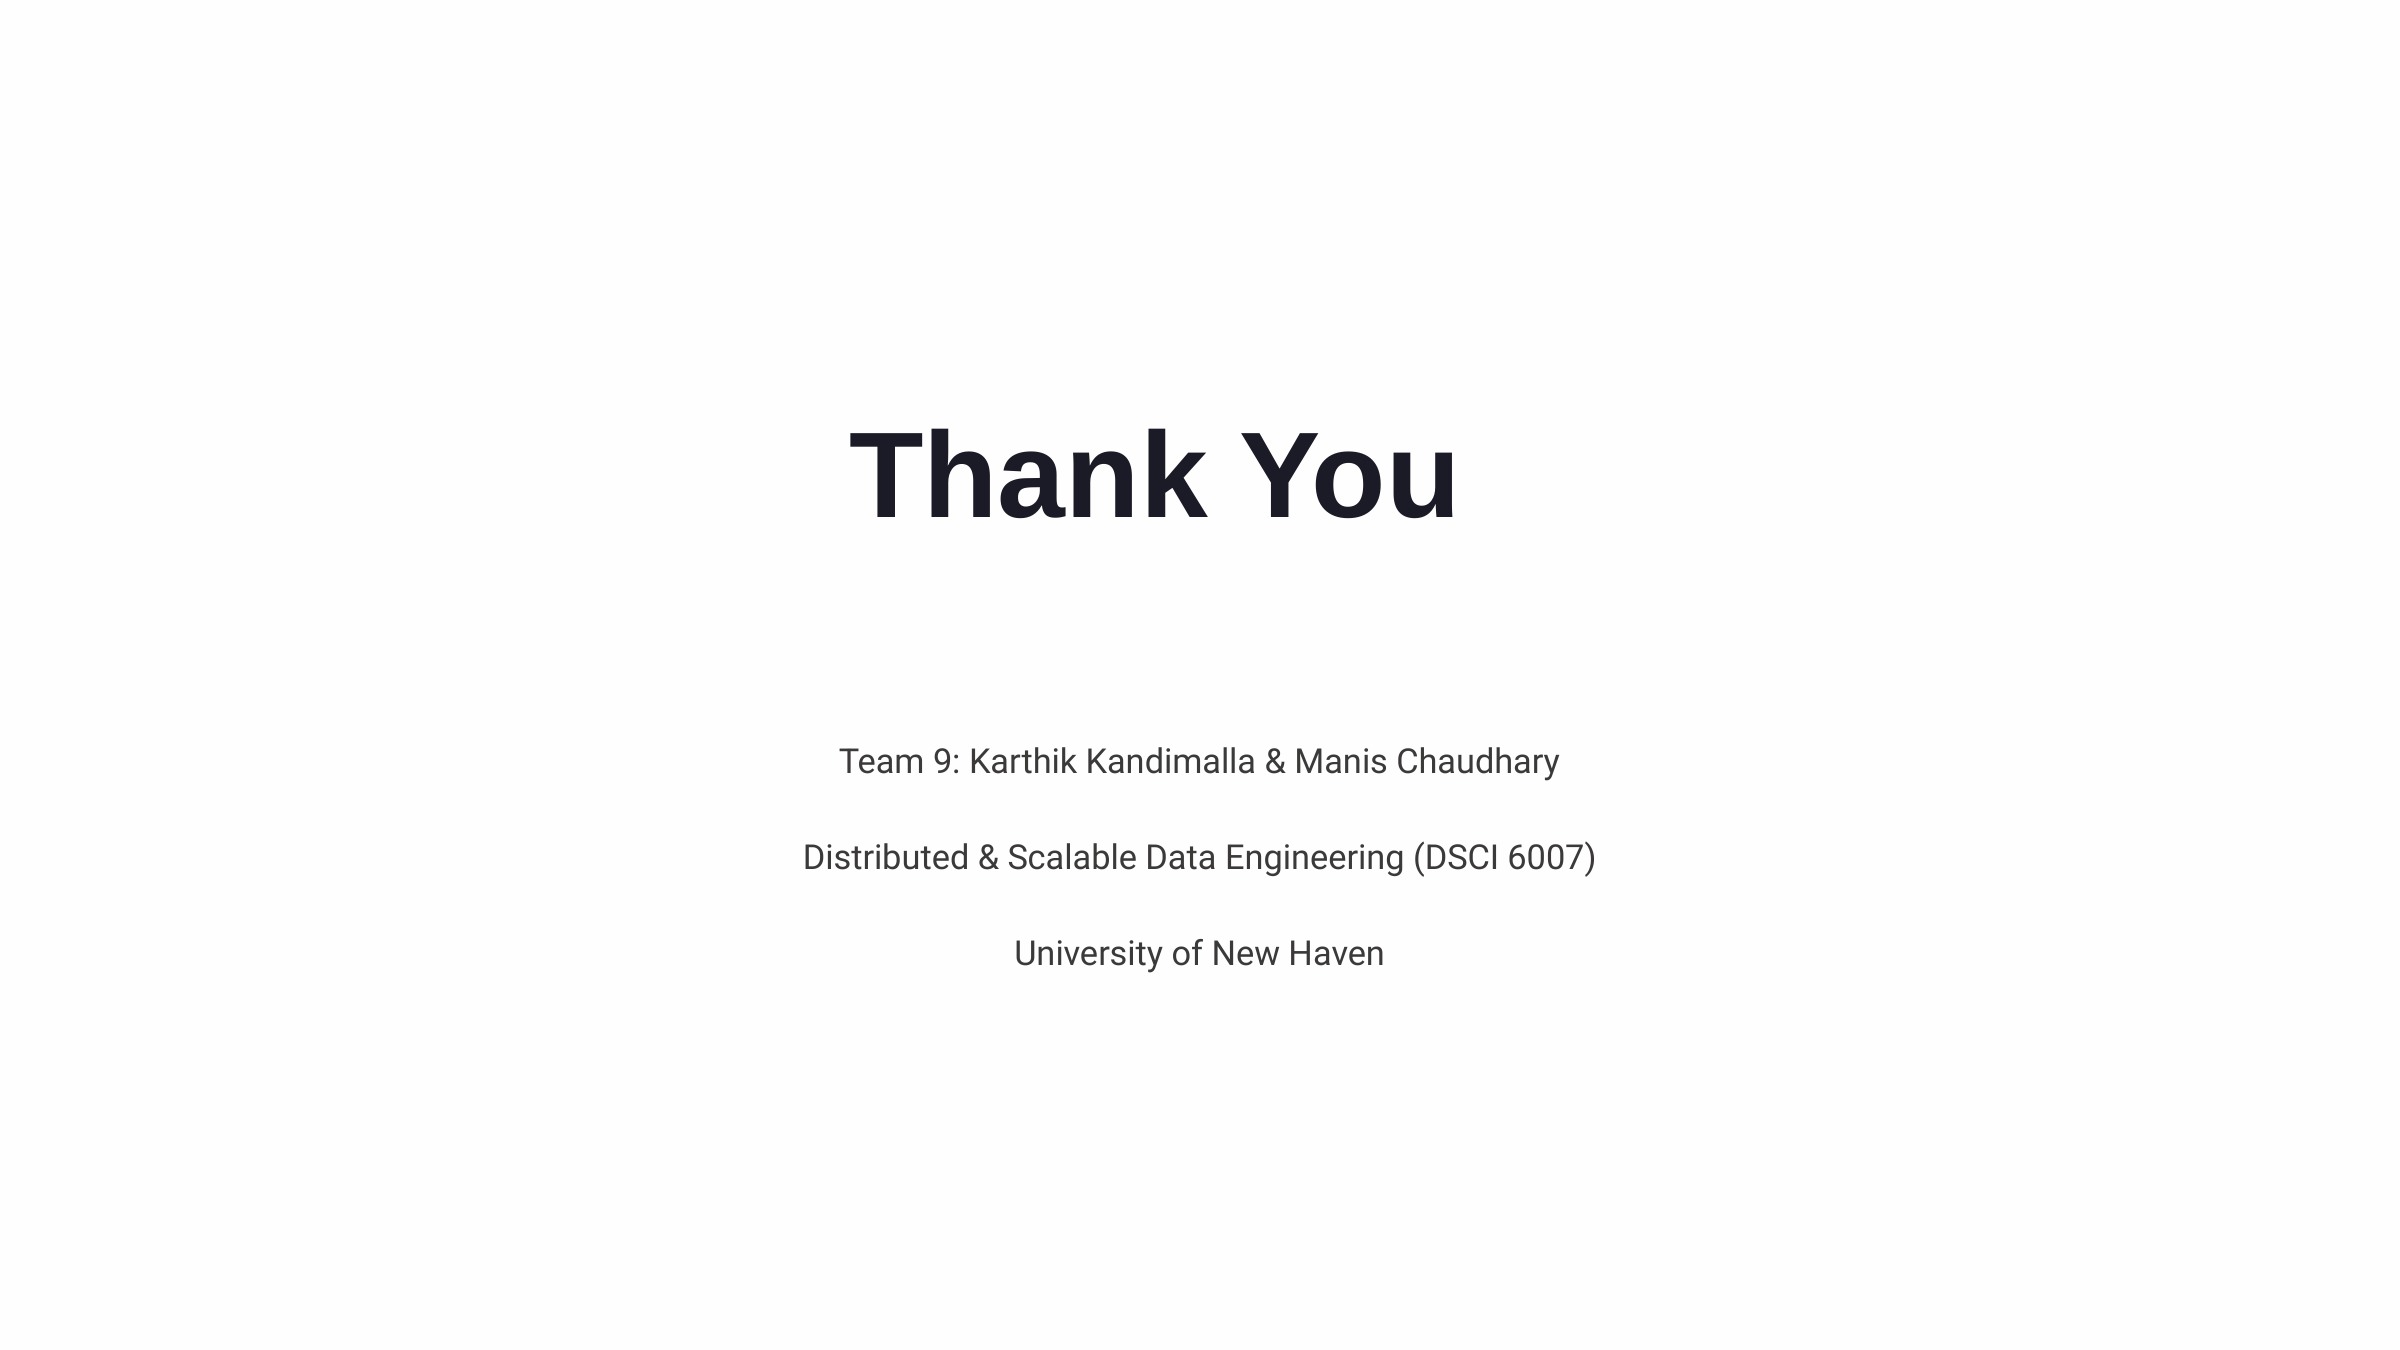

Thank You

Team 9: Karthik Kandimalla & Manis Chaudhary
Distributed & Scalable Data Engineering (DSCI 6007)
University of New Haven